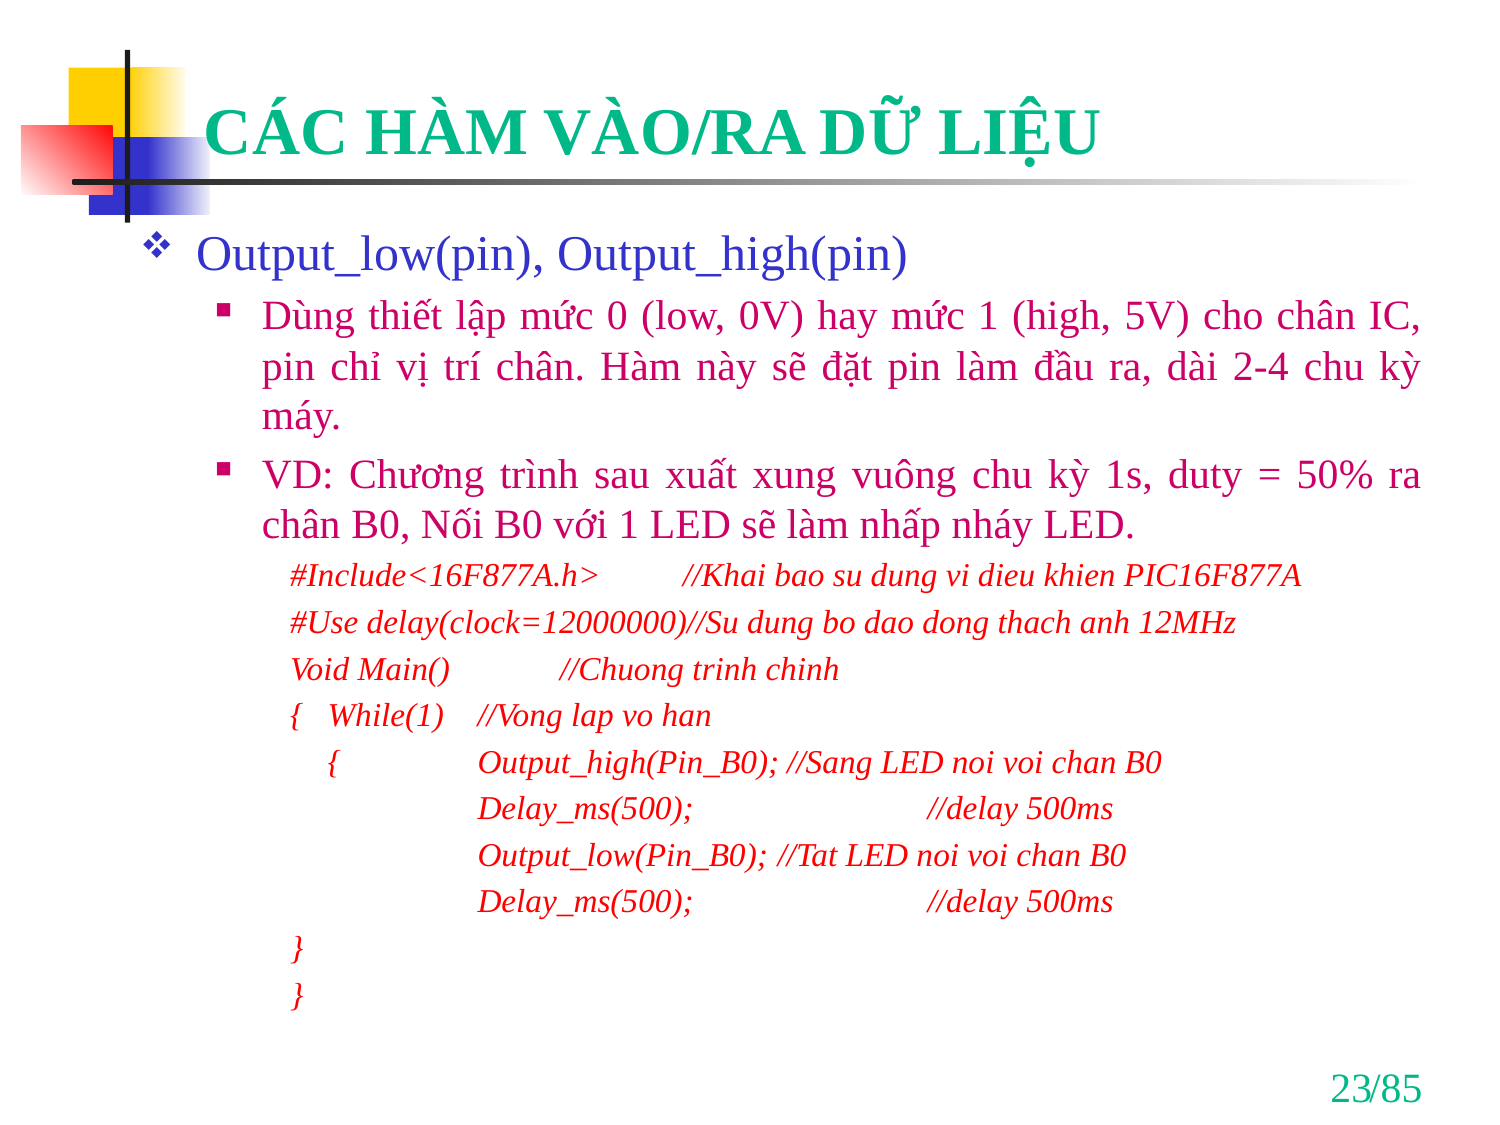

# CÁC HÀM VÀO/RA DỮ LIỆU
Output_low(pin), Output_high(pin)
Dùng thiết lập mức 0 (low, 0V) hay mức 1 (high, 5V) cho chân IC, pin chỉ vị trí chân. Hàm này sẽ đặt pin làm đầu ra, dài 2-4 chu kỳ máy.
VD: Chương trình sau xuất xung vuông chu kỳ 1s, duty = 50% ra chân B0, Nối B0 với 1 LED sẽ làm nhấp nháy LED.
#Include<16F877A.h>          //Khai bao su dung vi dieu khien PIC16F877A
#Use delay(clock=12000000)//Su dung bo dao dong thach anh 12MHz
Void Main()	          //Chuong trinh chinh
{	While(1)	//Vong lap vo han
	{	Output_high(Pin_B0); //Sang LED noi voi chan B0
		Delay_ms(500); 		//delay 500ms
		Output_low(Pin_B0);	//Tat LED noi voi chan B0
		Delay_ms(500); 		//delay 500ms
}
}

23